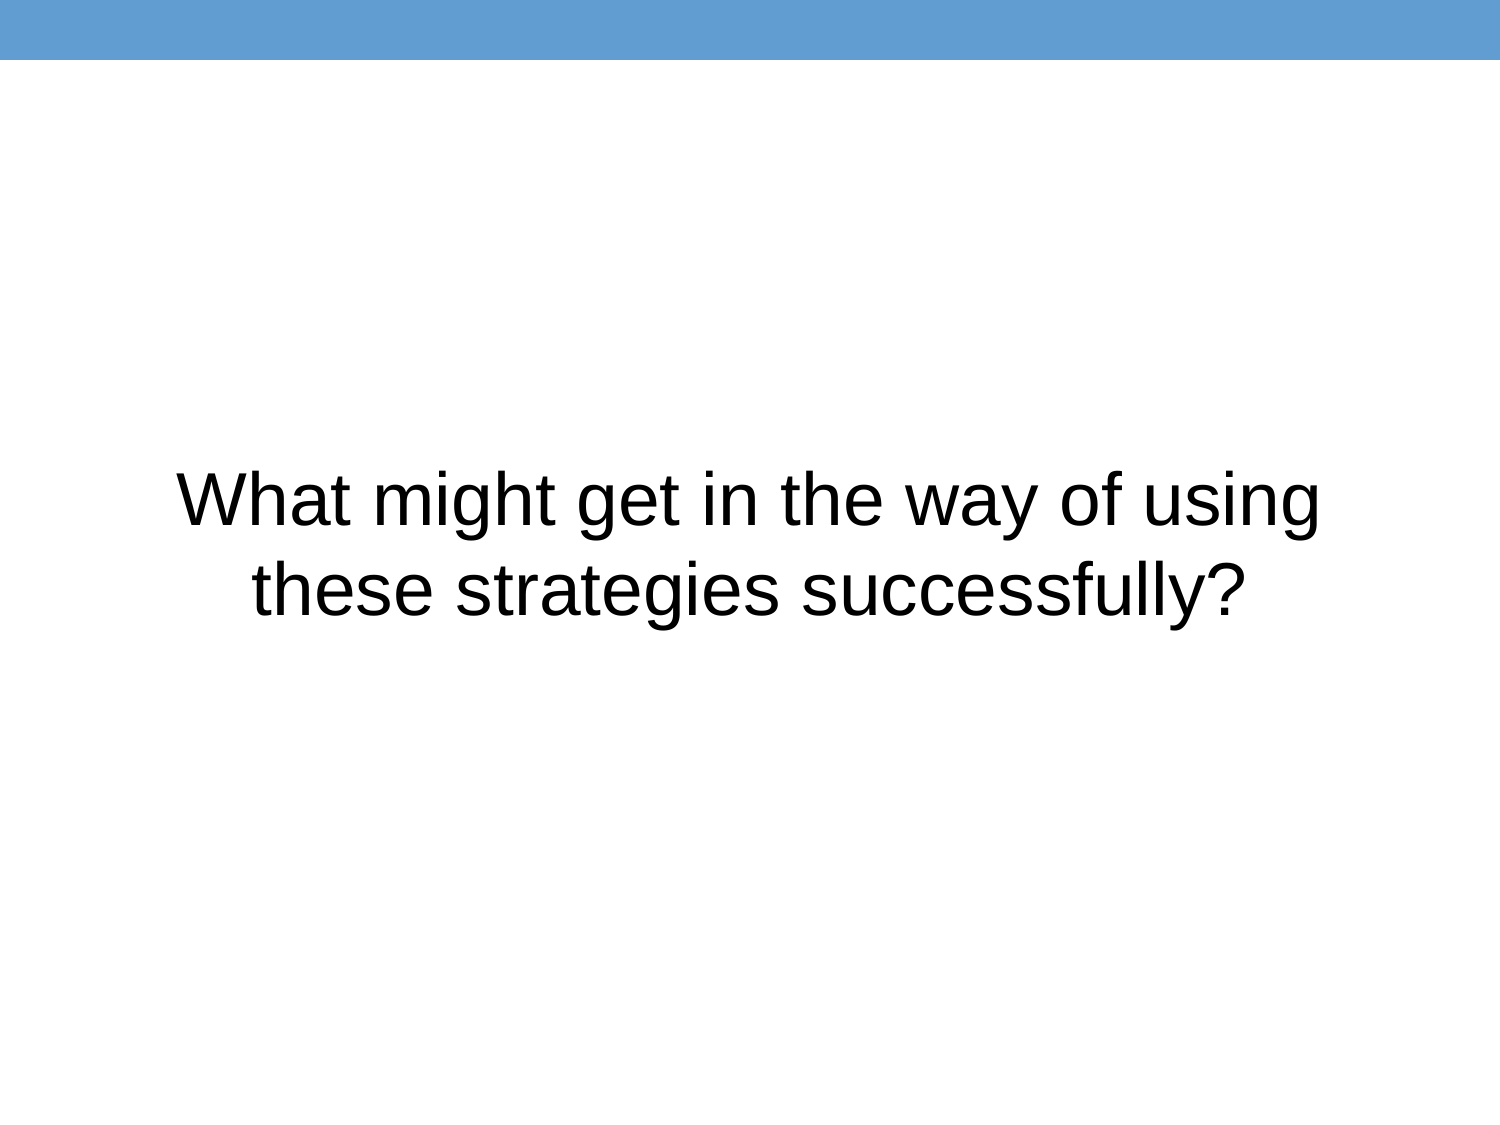

What might get in the way of using these strategies successfully?